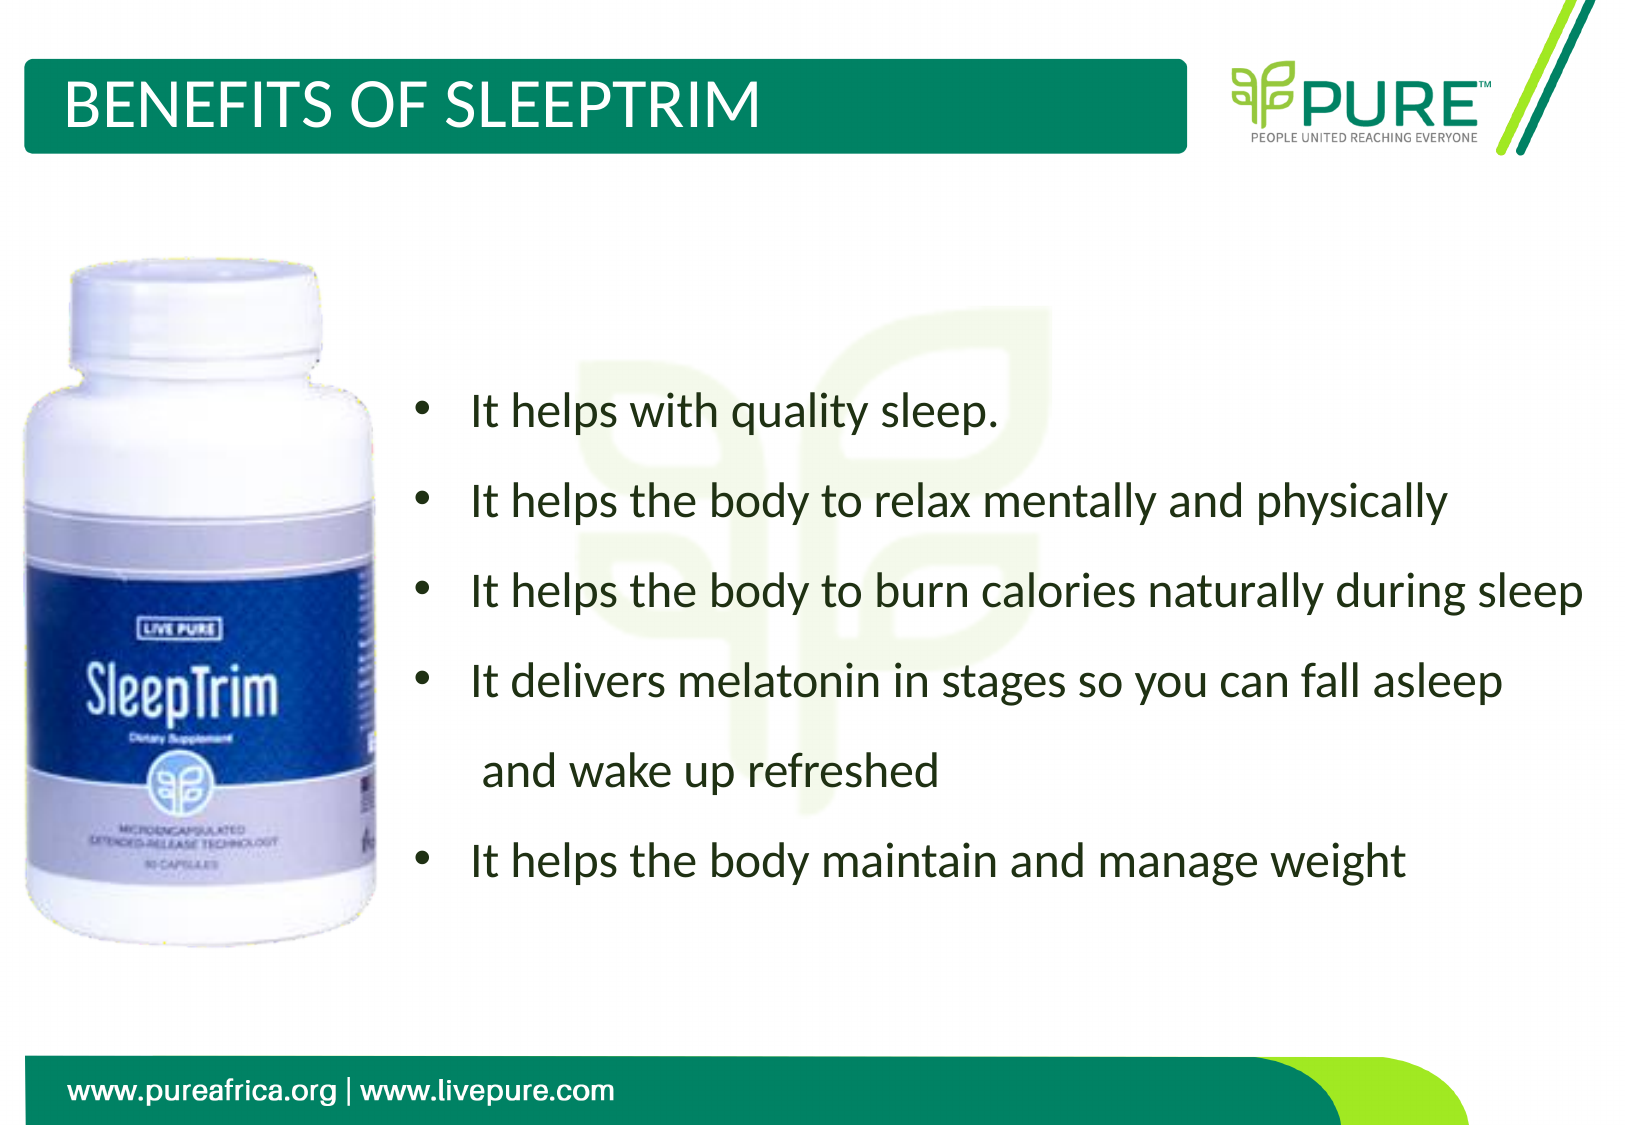

# BENEFITS OF SLEEPTRIM

It helps with quality sleep.
It helps the body to relax mentally and physically
It helps the body to burn calories naturally during sleep
It delivers melatonin in stages so you can fall asleep  and wake up refreshed
It helps the body maintain and manage weight